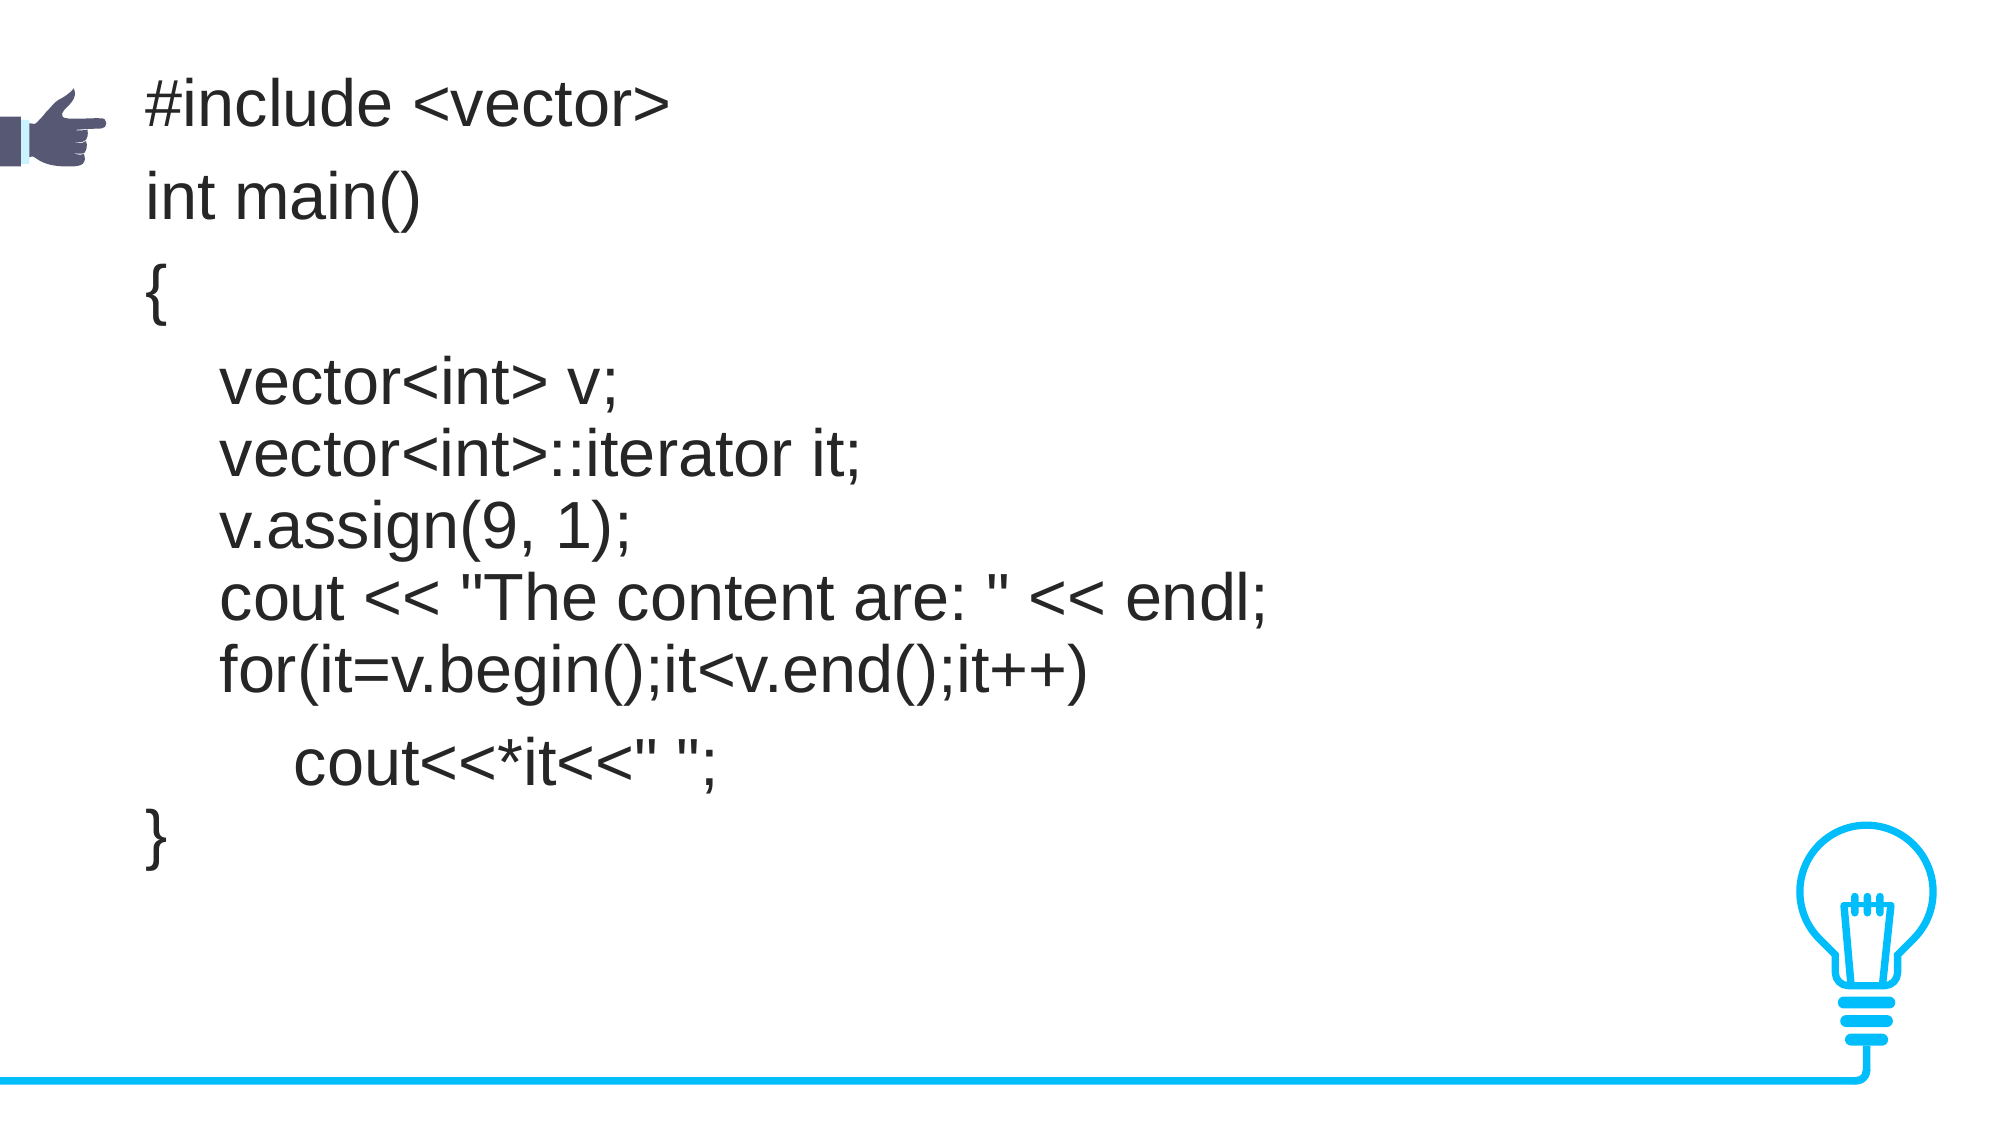

#include <vector>
int main()
{
    vector<int> v;
    vector<int>::iterator it;
    v.assign(9, 1);
    cout << "The content are: " << endl;
    for(it=v.begin();it<v.end();it++)
        cout<<*it<<" ";
}